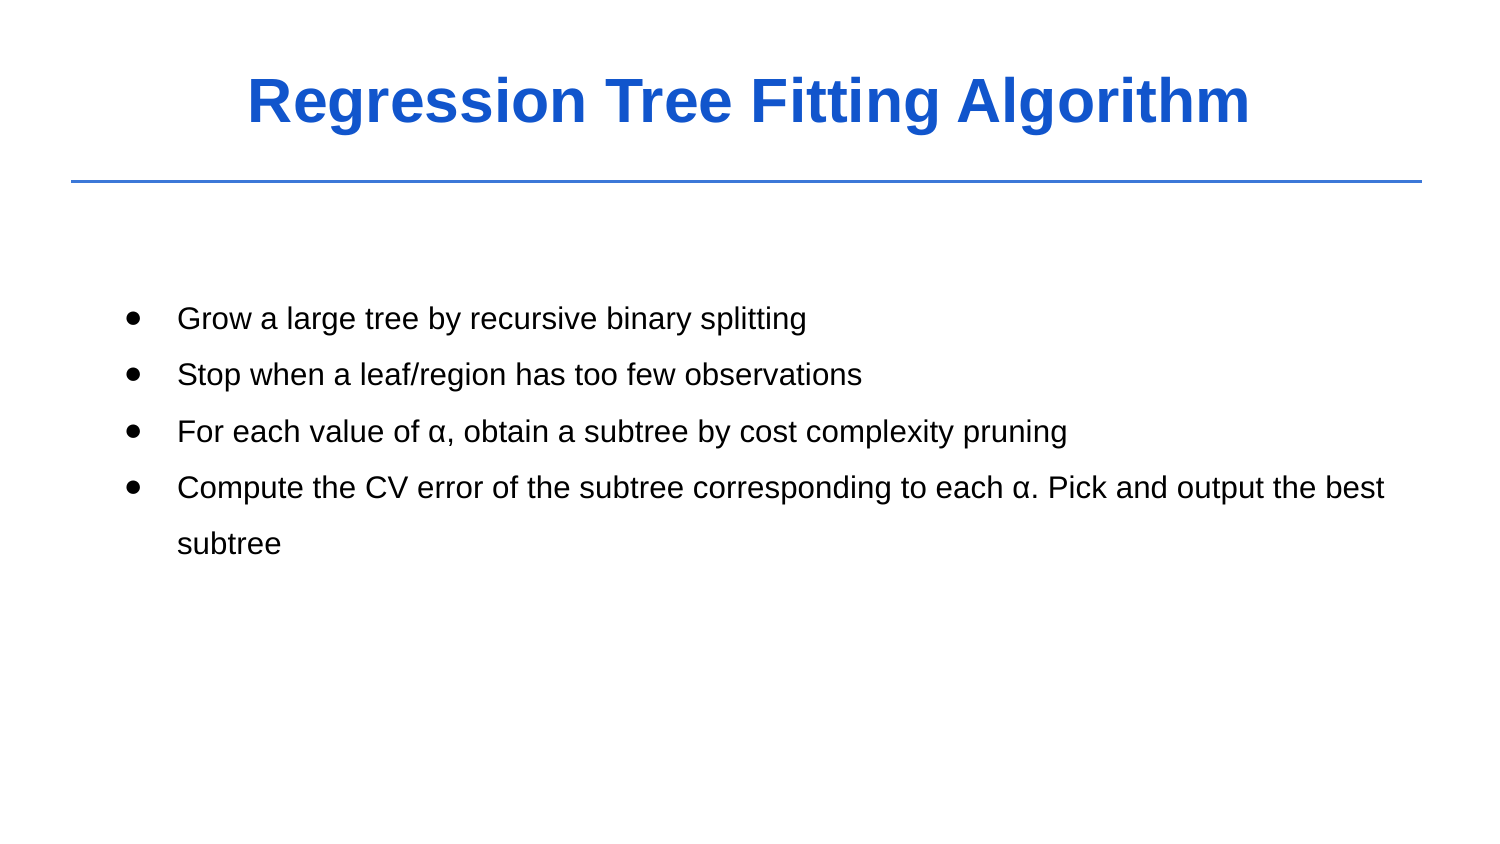

Regression Tree Fitting Algorithm
Grow a large tree by recursive binary splitting
Stop when a leaf/region has too few observations
For each value of α, obtain a subtree by cost complexity pruning
Compute the CV error of the subtree corresponding to each α. Pick and output the best subtree